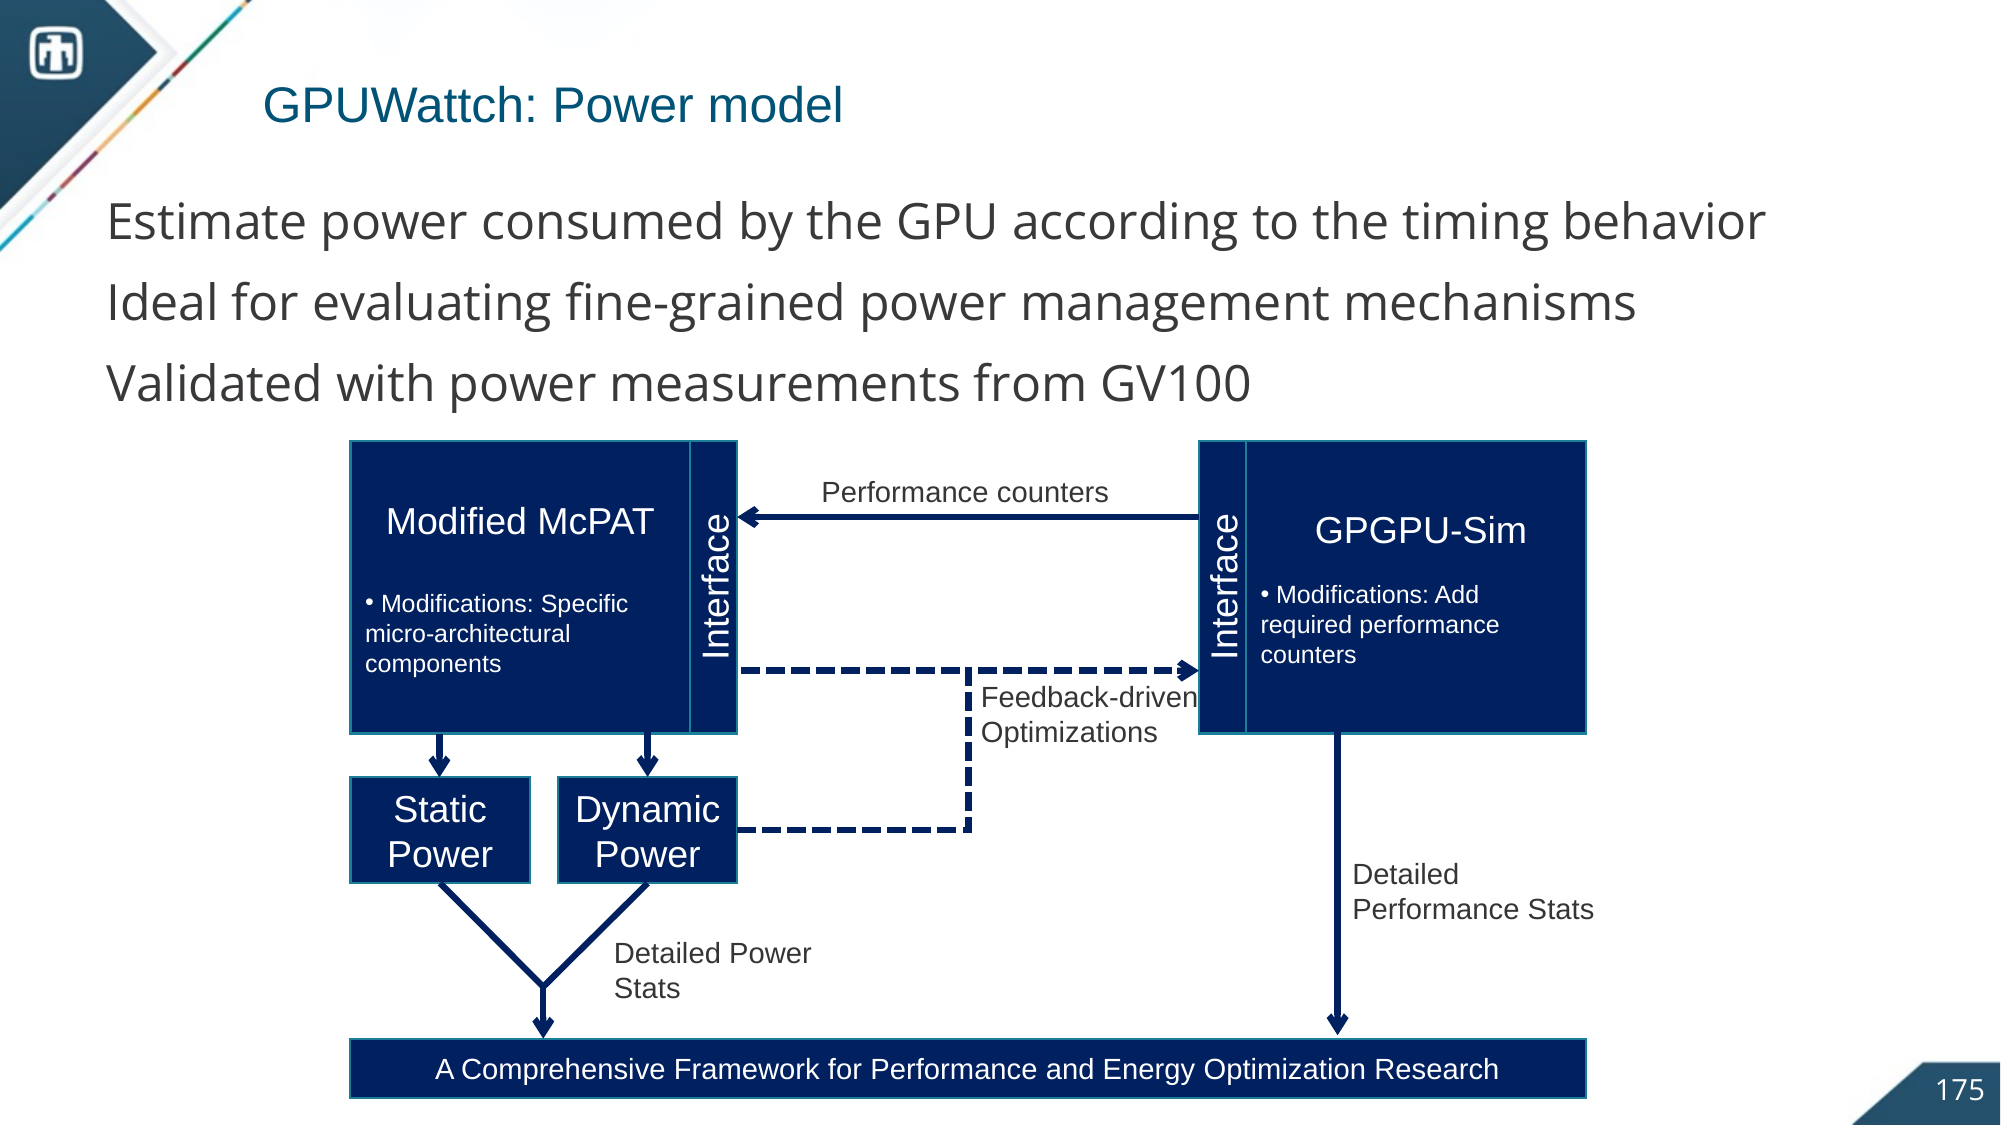

# GPUWattch: Power model
Estimate power consumed by the GPU according to the timing behavior
Ideal for evaluating fine-grained power management mechanisms
Validated with power measurements from GV100

Modified McPAT

 Modifications: Specific micro-architectural components
Interface
Interface
 GPGPU-Sim

 Modifications: Add required performance counters
Performance counters
Feedback-driven
Optimizations
Static Power
Dynamic Power
Detailed Performance Stats
Detailed Power Stats
A Comprehensive Framework for Performance and Energy Optimization Research
175